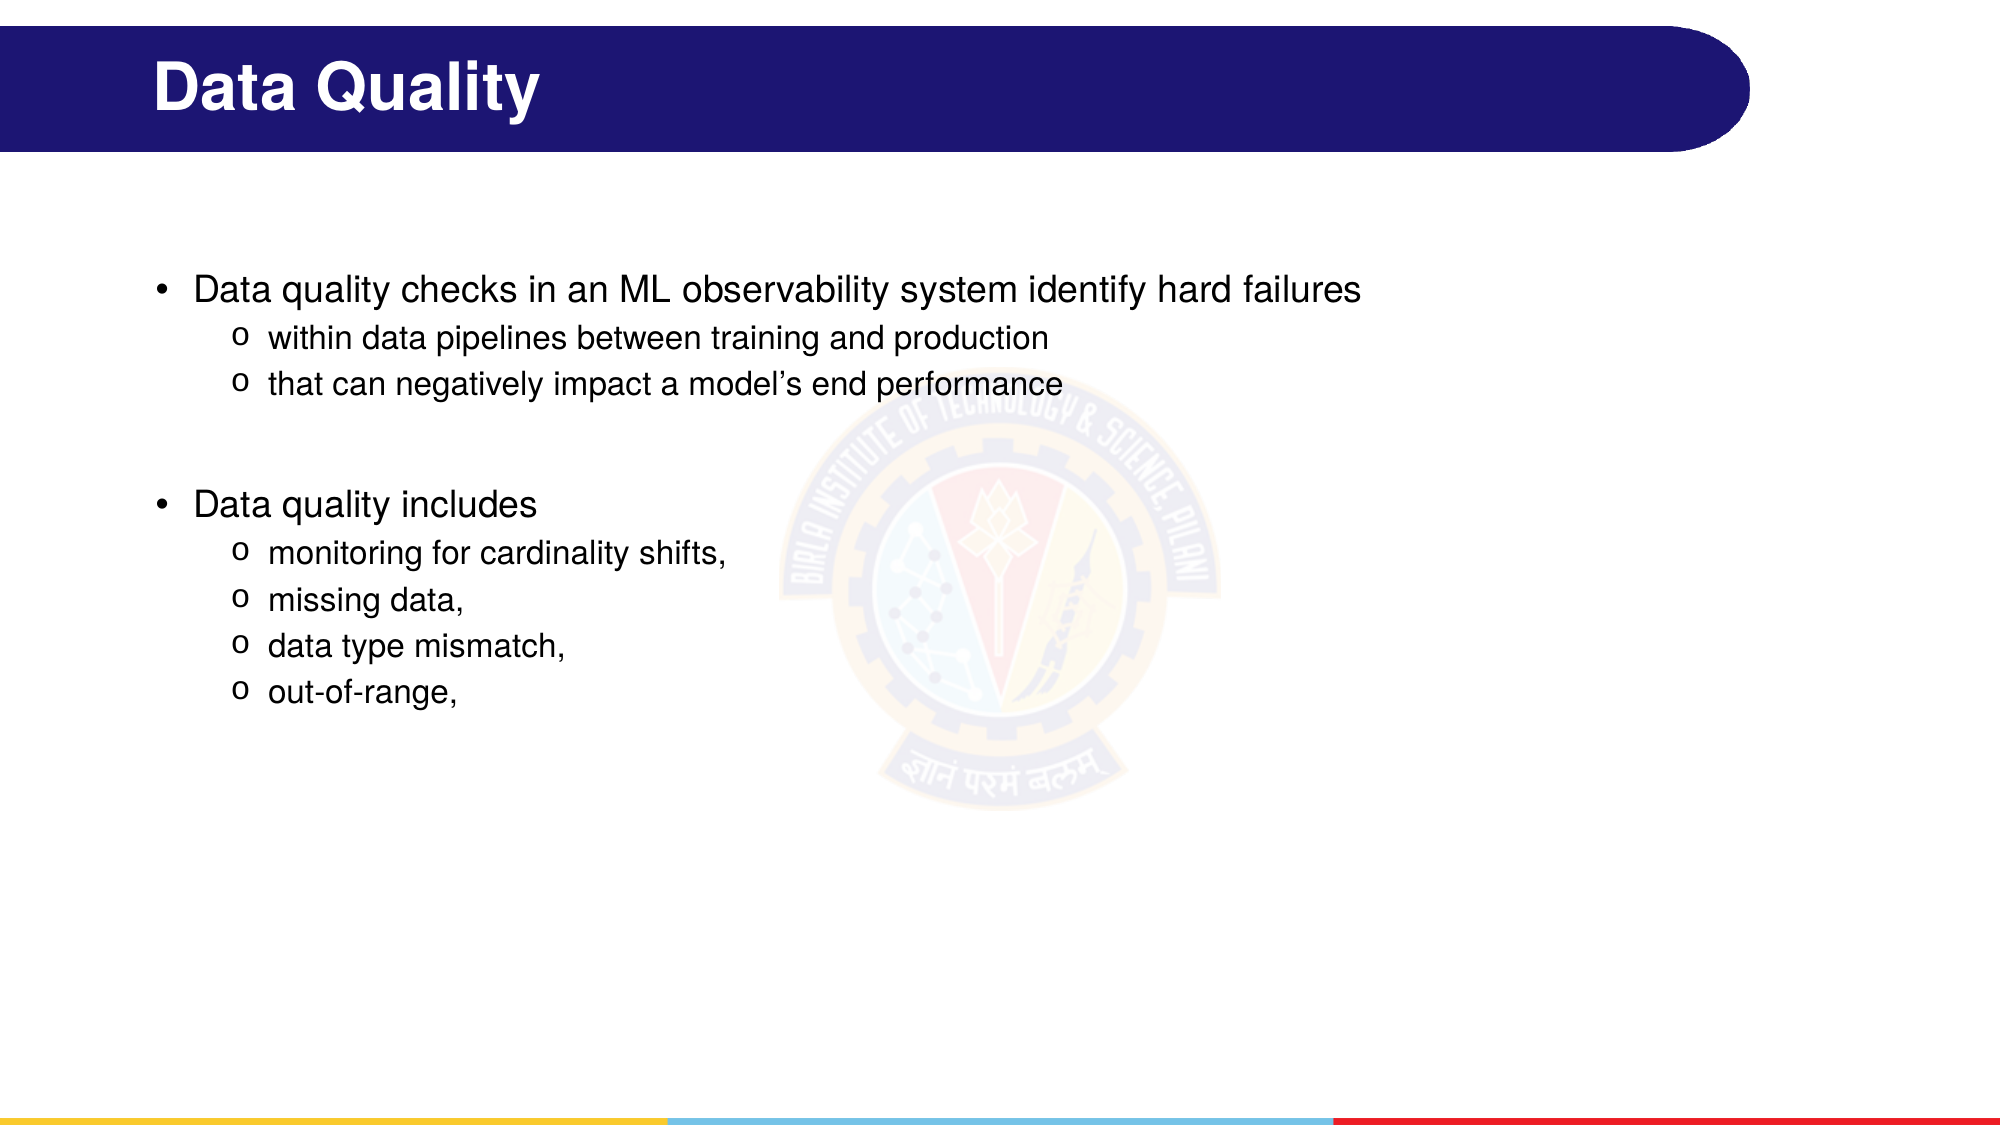

# Data Quality

Data quality checks in an ML observability system identify hard failures
within data pipelines between training and production
that can negatively impact a model’s end performance

Data quality includes
monitoring for cardinality shifts,
missing data,
data type mismatch,
out-of-range,